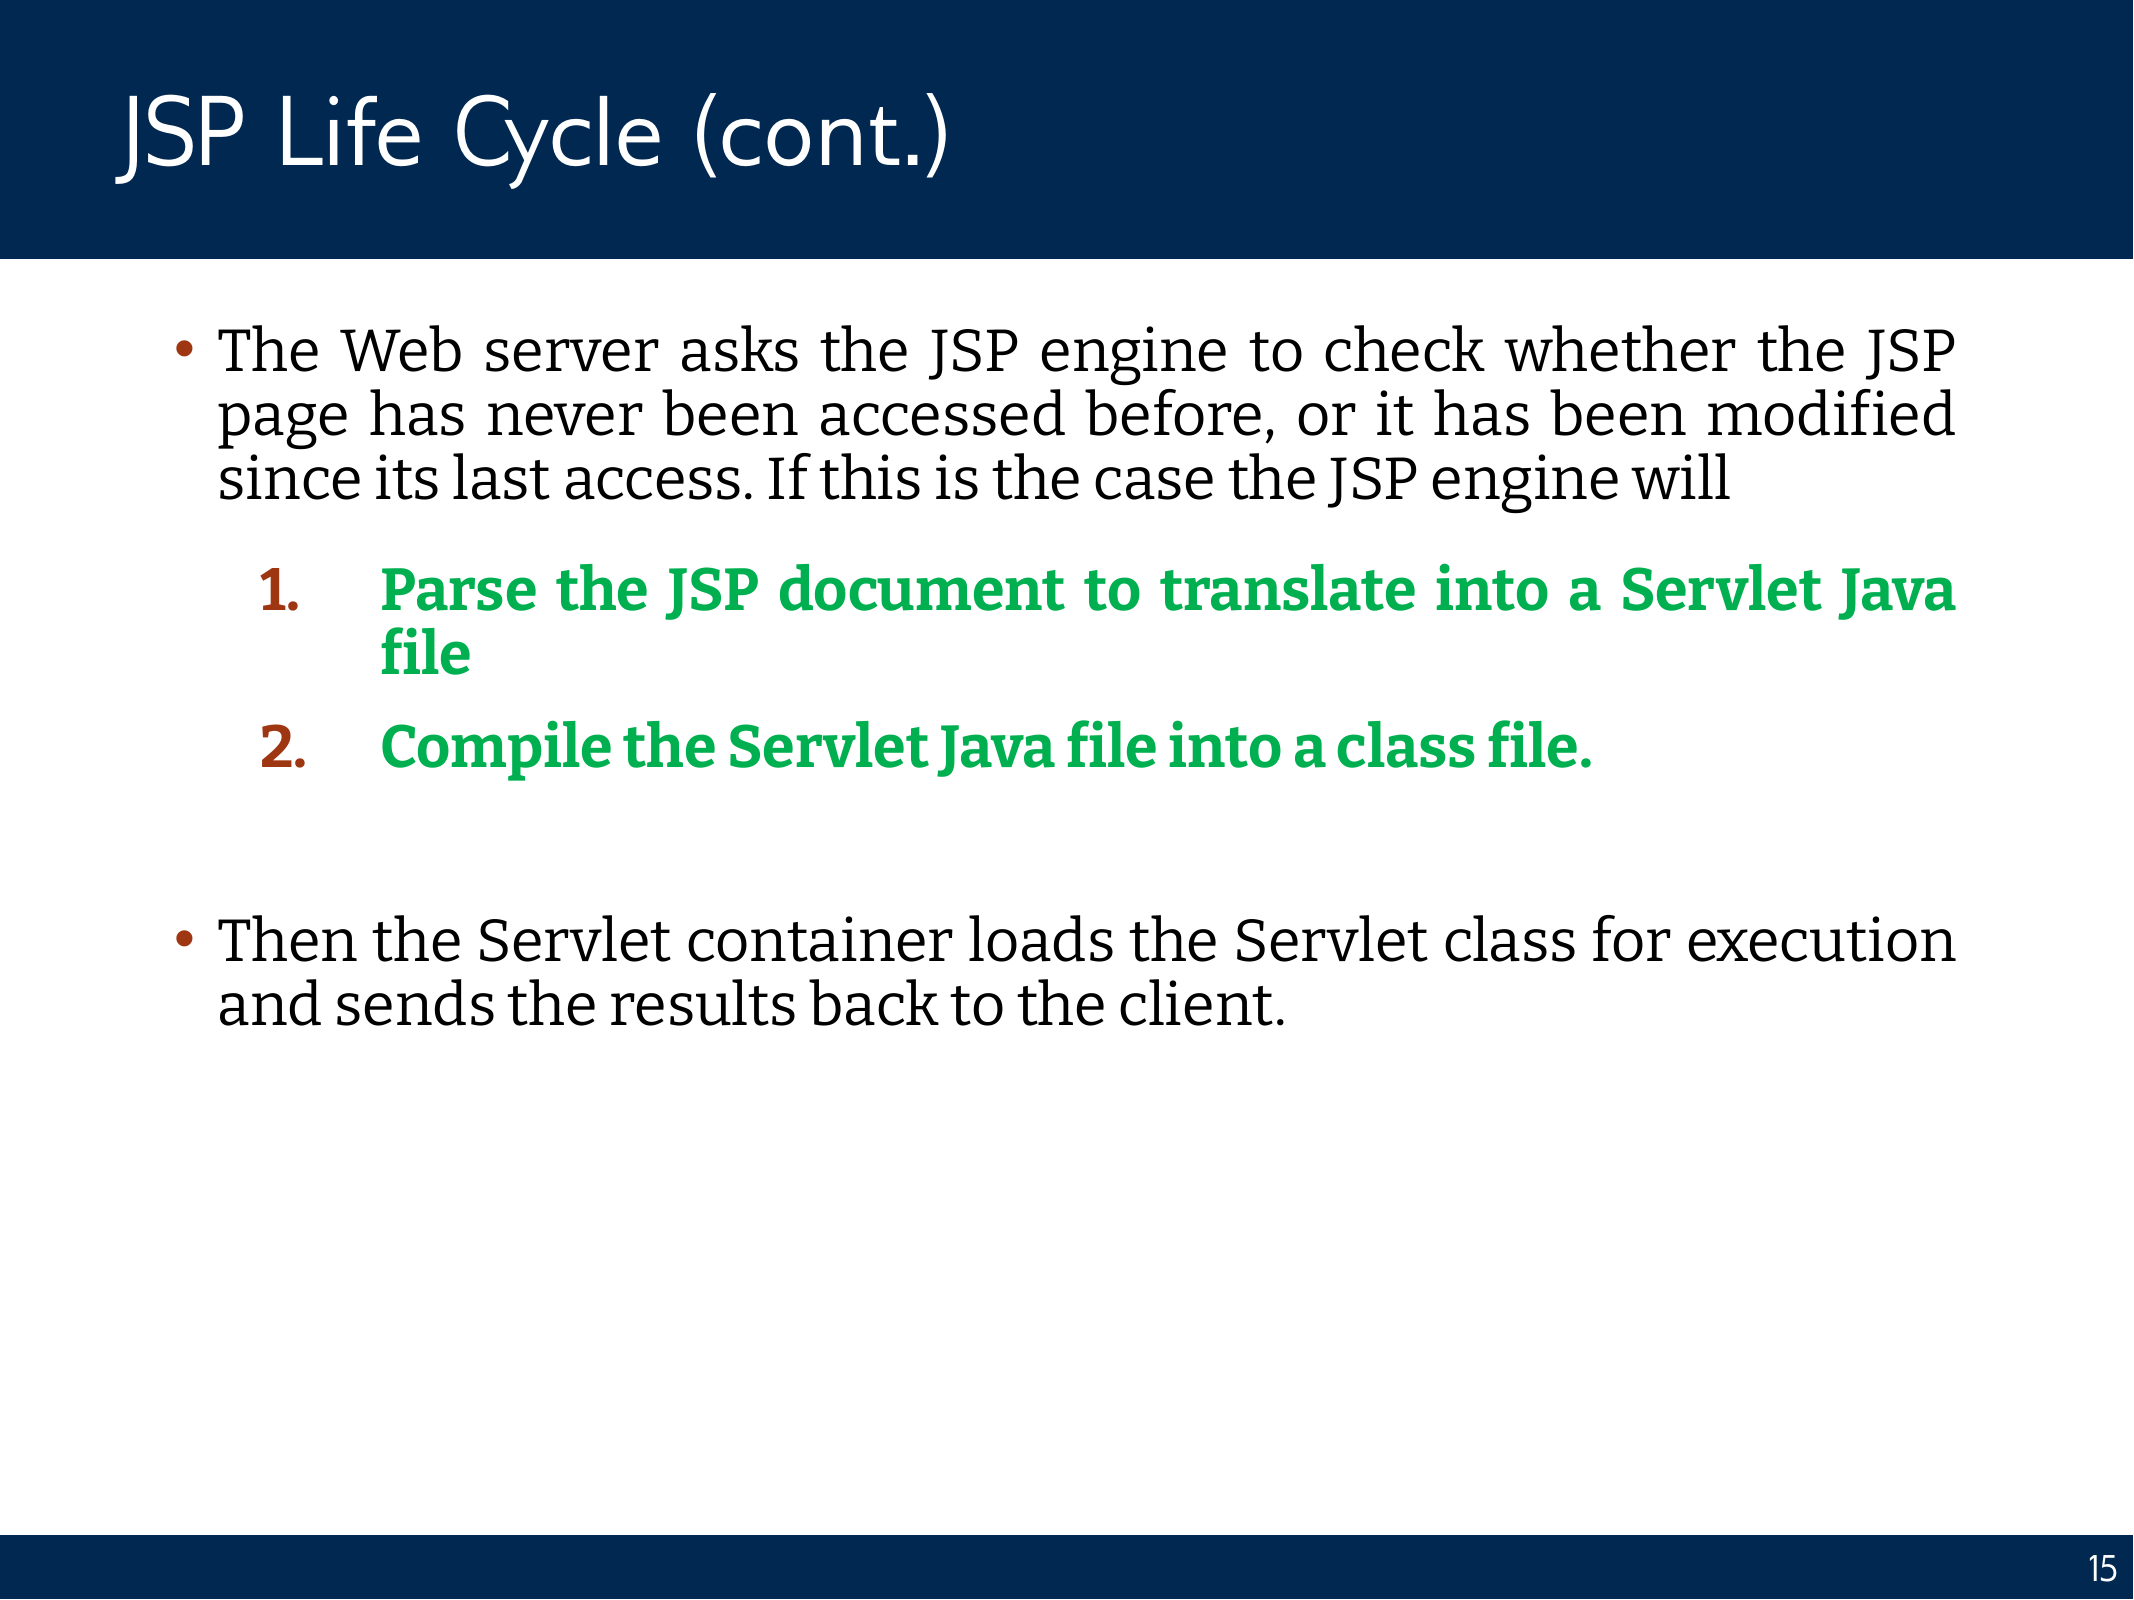

# JSP Life Cycle (cont.)
The Web server asks the JSP engine to check whether the JSP page has never been accessed before, or it has been modified since its last access. If this is the case the JSP engine will
Parse the JSP document to translate into a Servlet Java file
Compile the Servlet Java file into a class file.

Then the Servlet container loads the Servlet class for execution and sends the results back to the client.